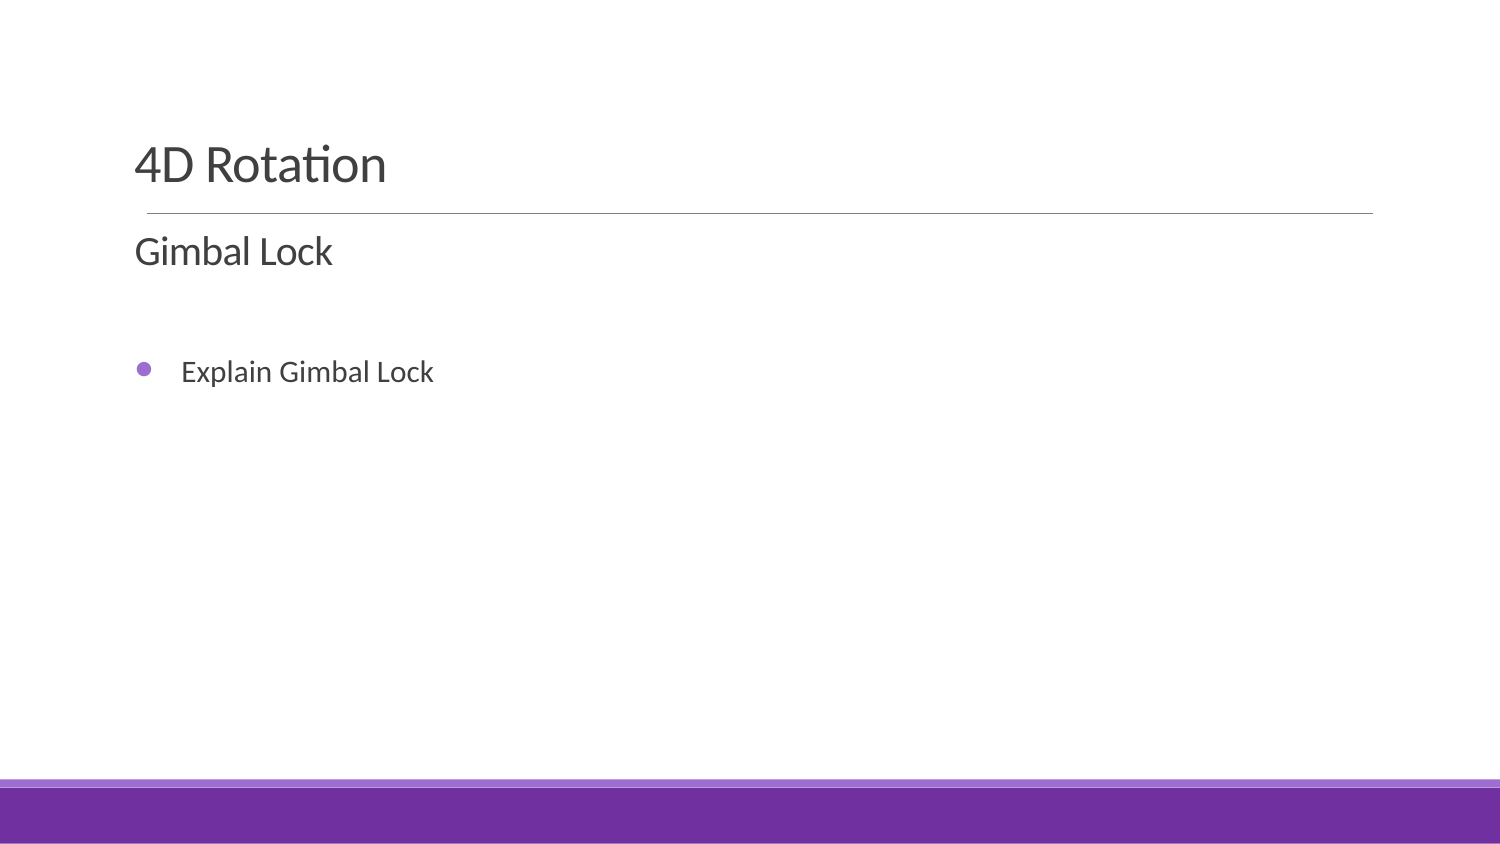

4D Rotation
# Gimbal Lock
Explain Gimbal Lock